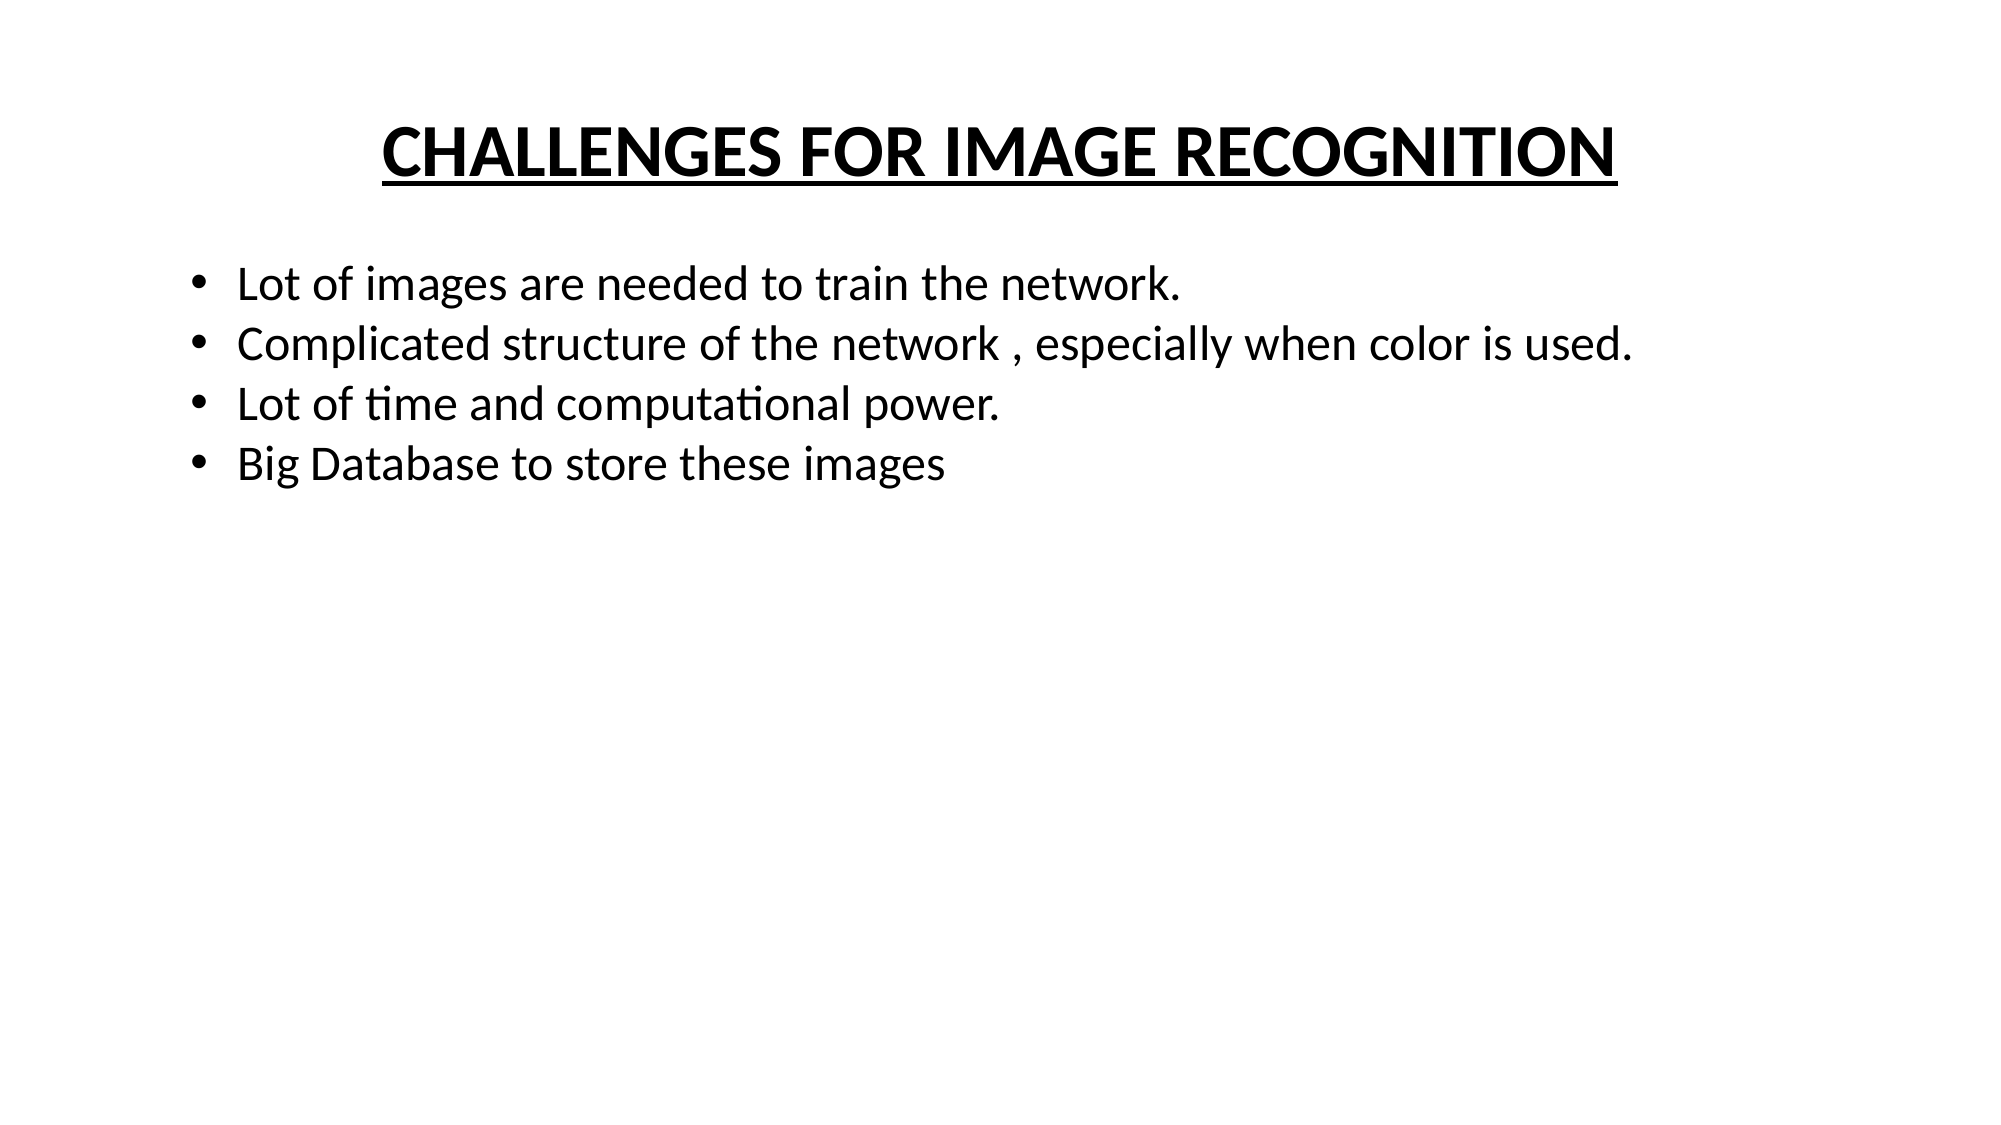

CHALLENGES FOR IMAGE RECOGNITION
Lot of images are needed to train the network.
Complicated structure of the network , especially when color is used.
Lot of time and computational power.
Big Database to store these images